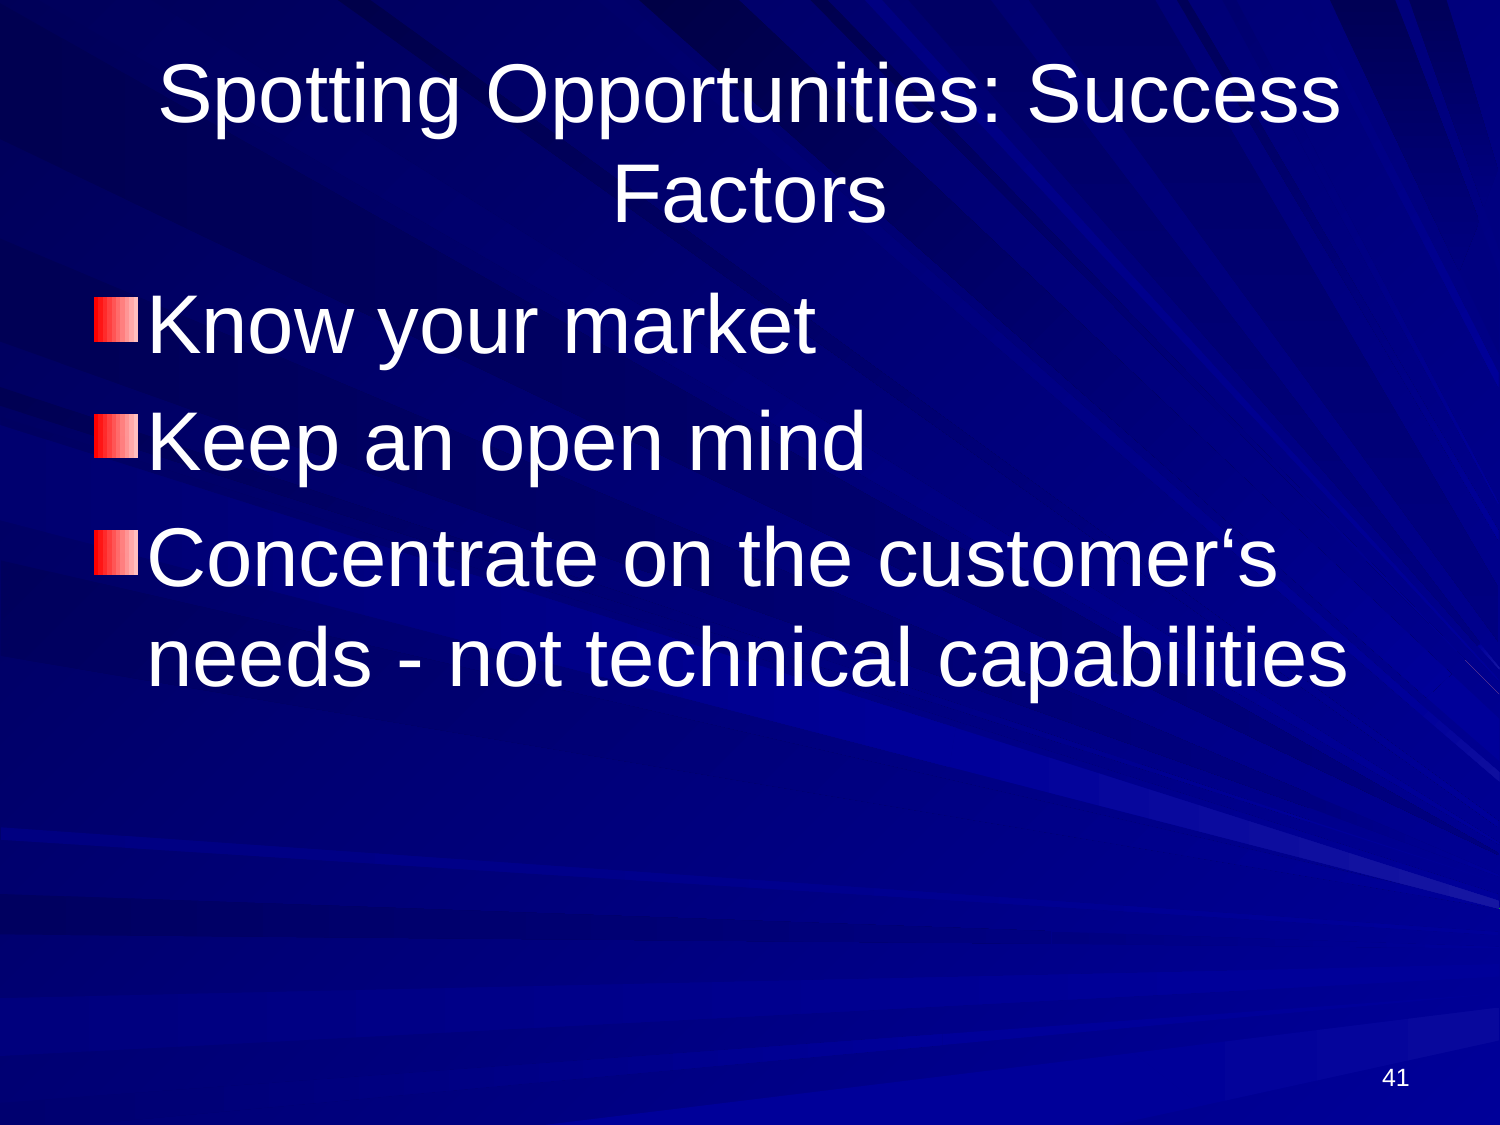

# Spotting Opportunities: Success Factors
Know your market
Keep an open mind
Concentrate on the customer‘s needs - not technical capabilities

41